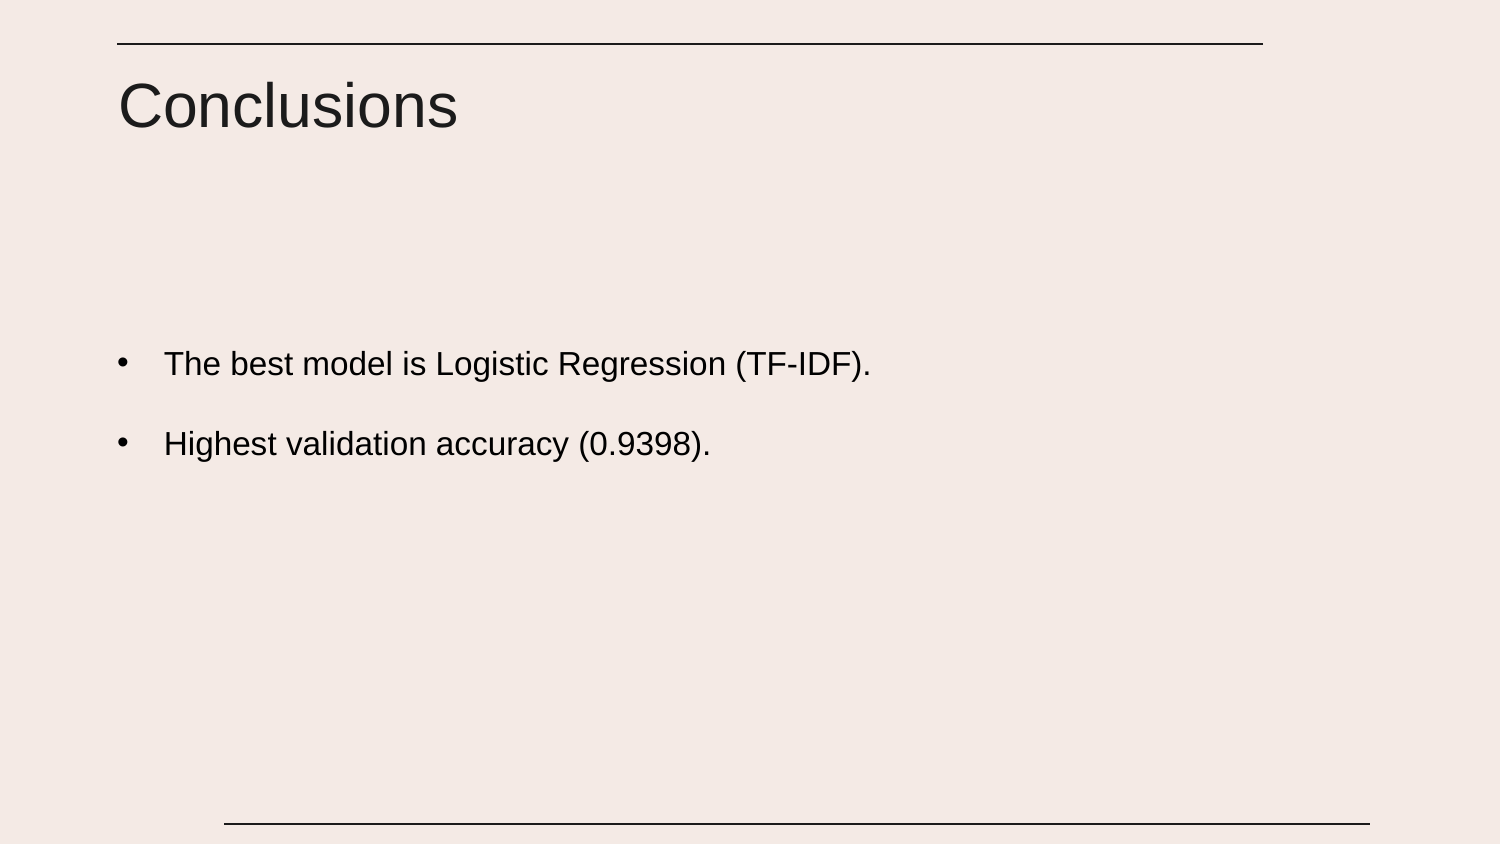

# Conclusions
The best model is Logistic Regression (TF-IDF).

Highest validation accuracy (0.9398).